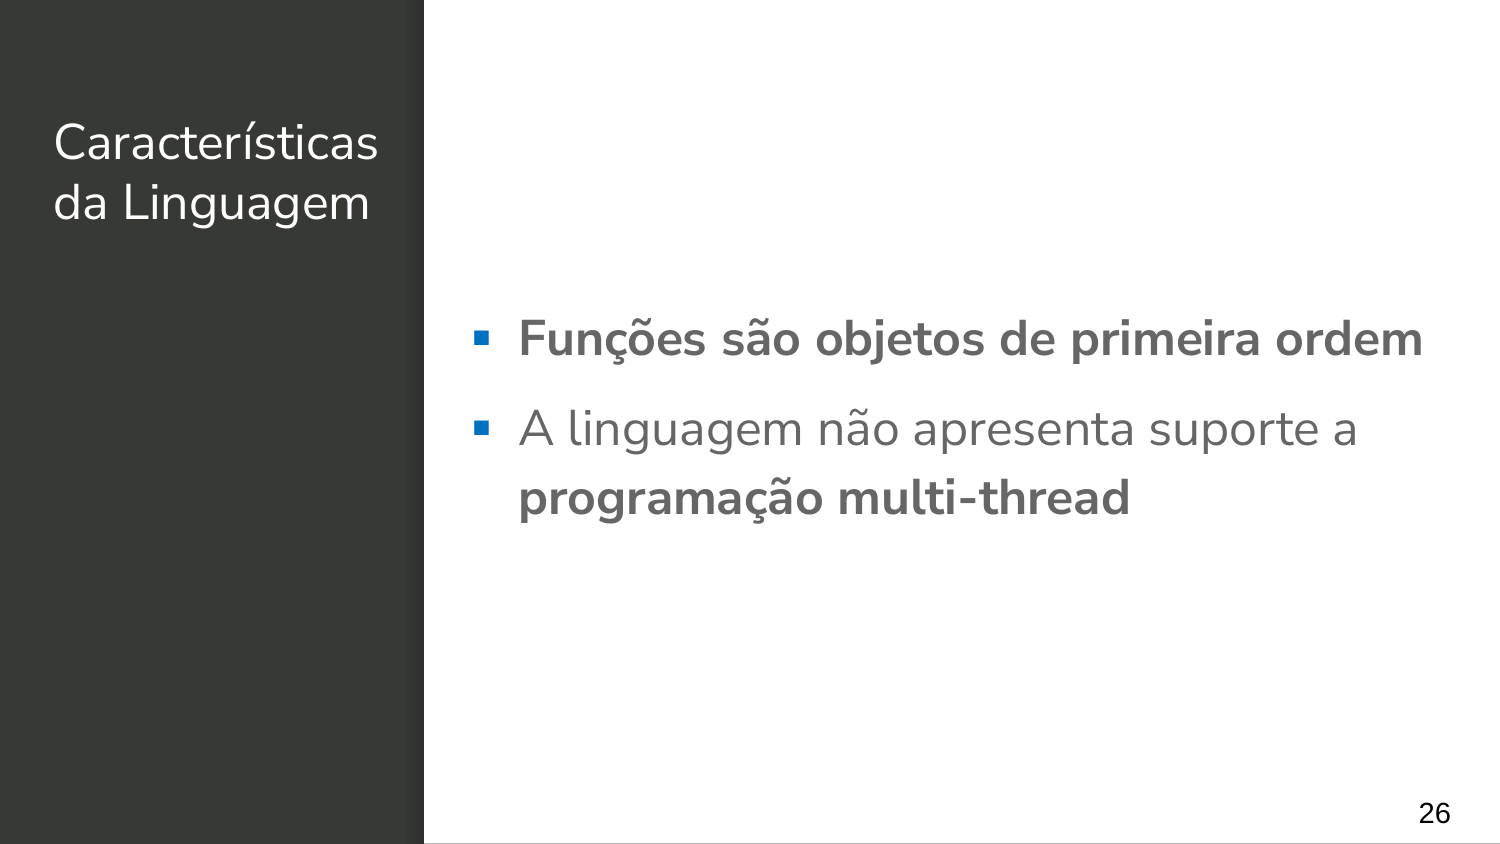

Funções são objetos de primeira ordem
A linguagem não apresenta suporte a programação multi-thread
# Características da Linguagem
26